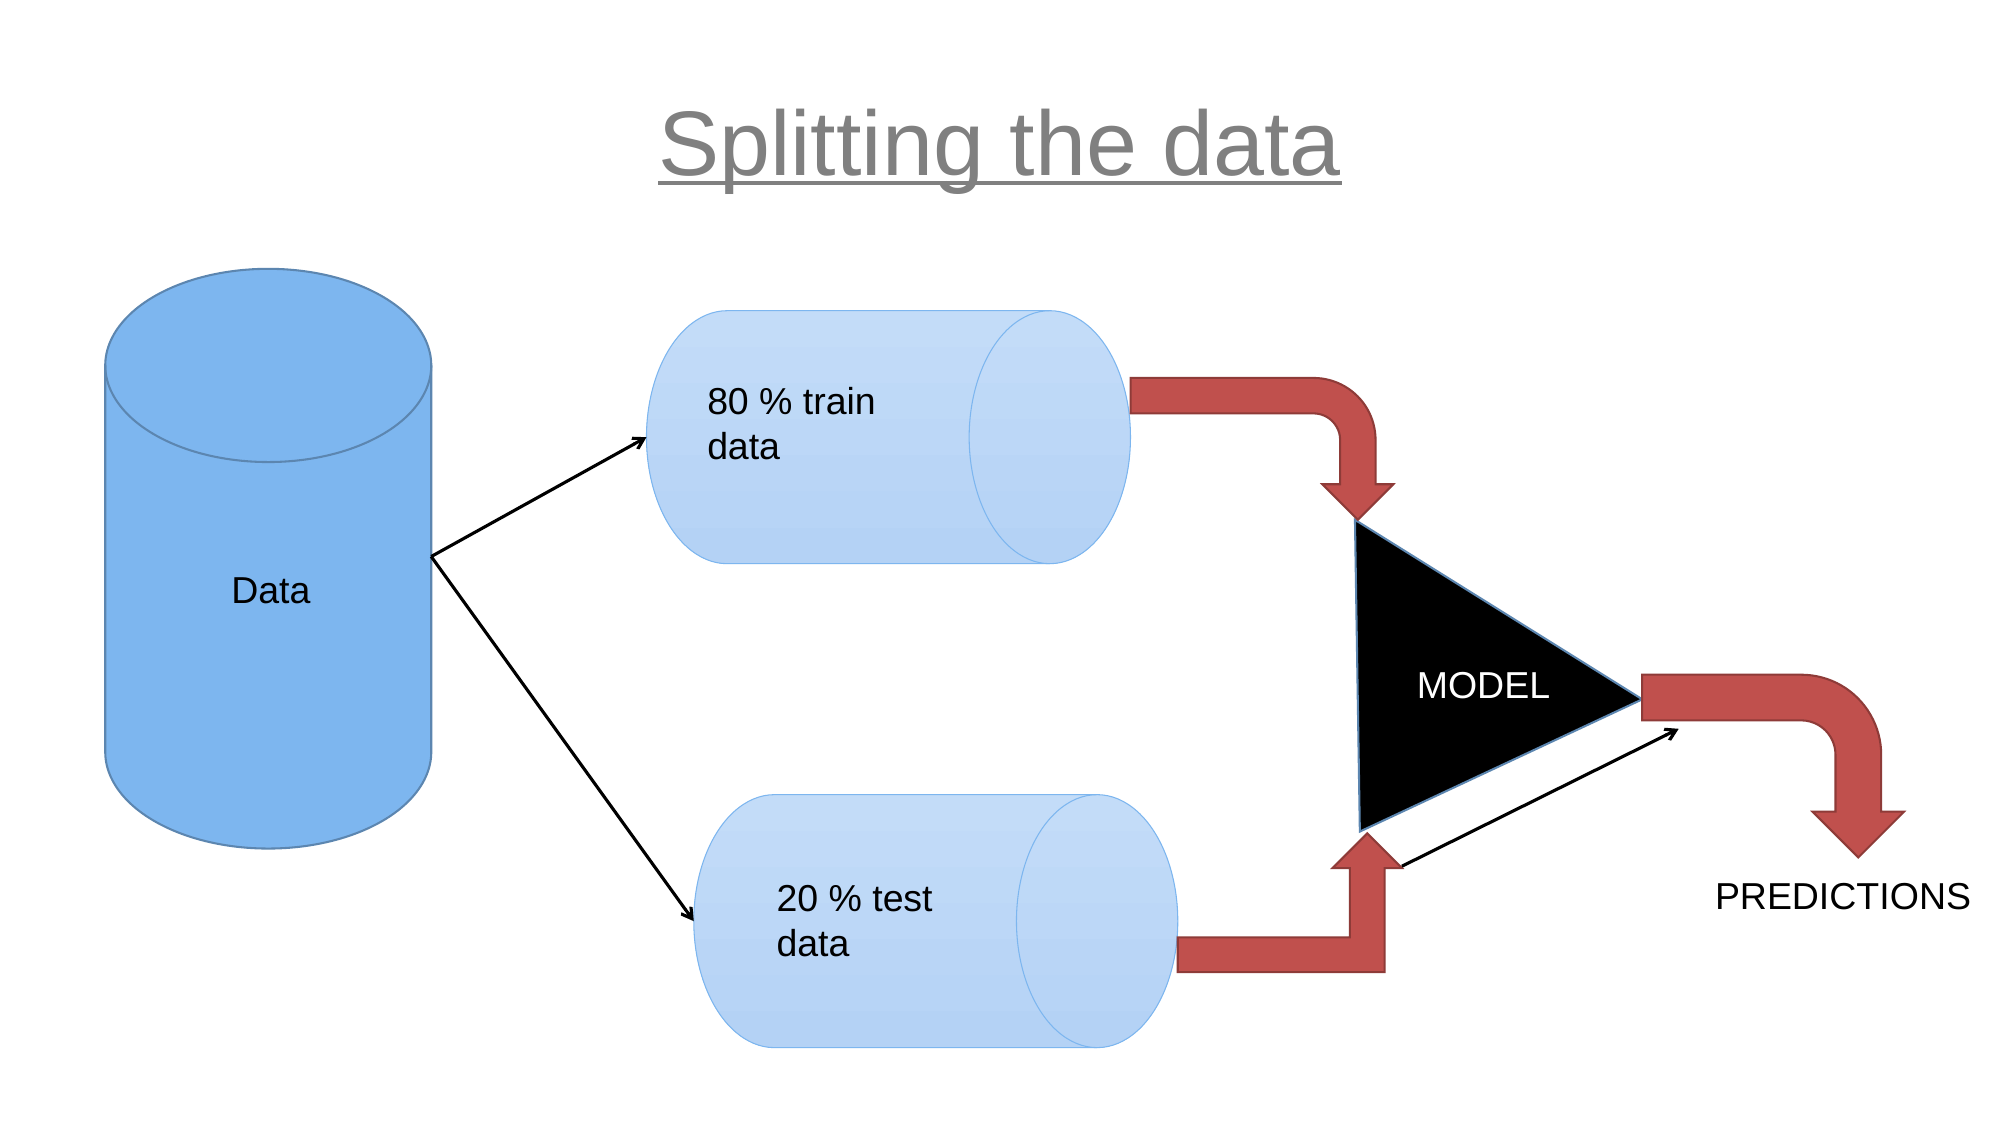

# Splitting the data

80 % train data
        Data

MODEL

PREDICTIONS
20 % test data